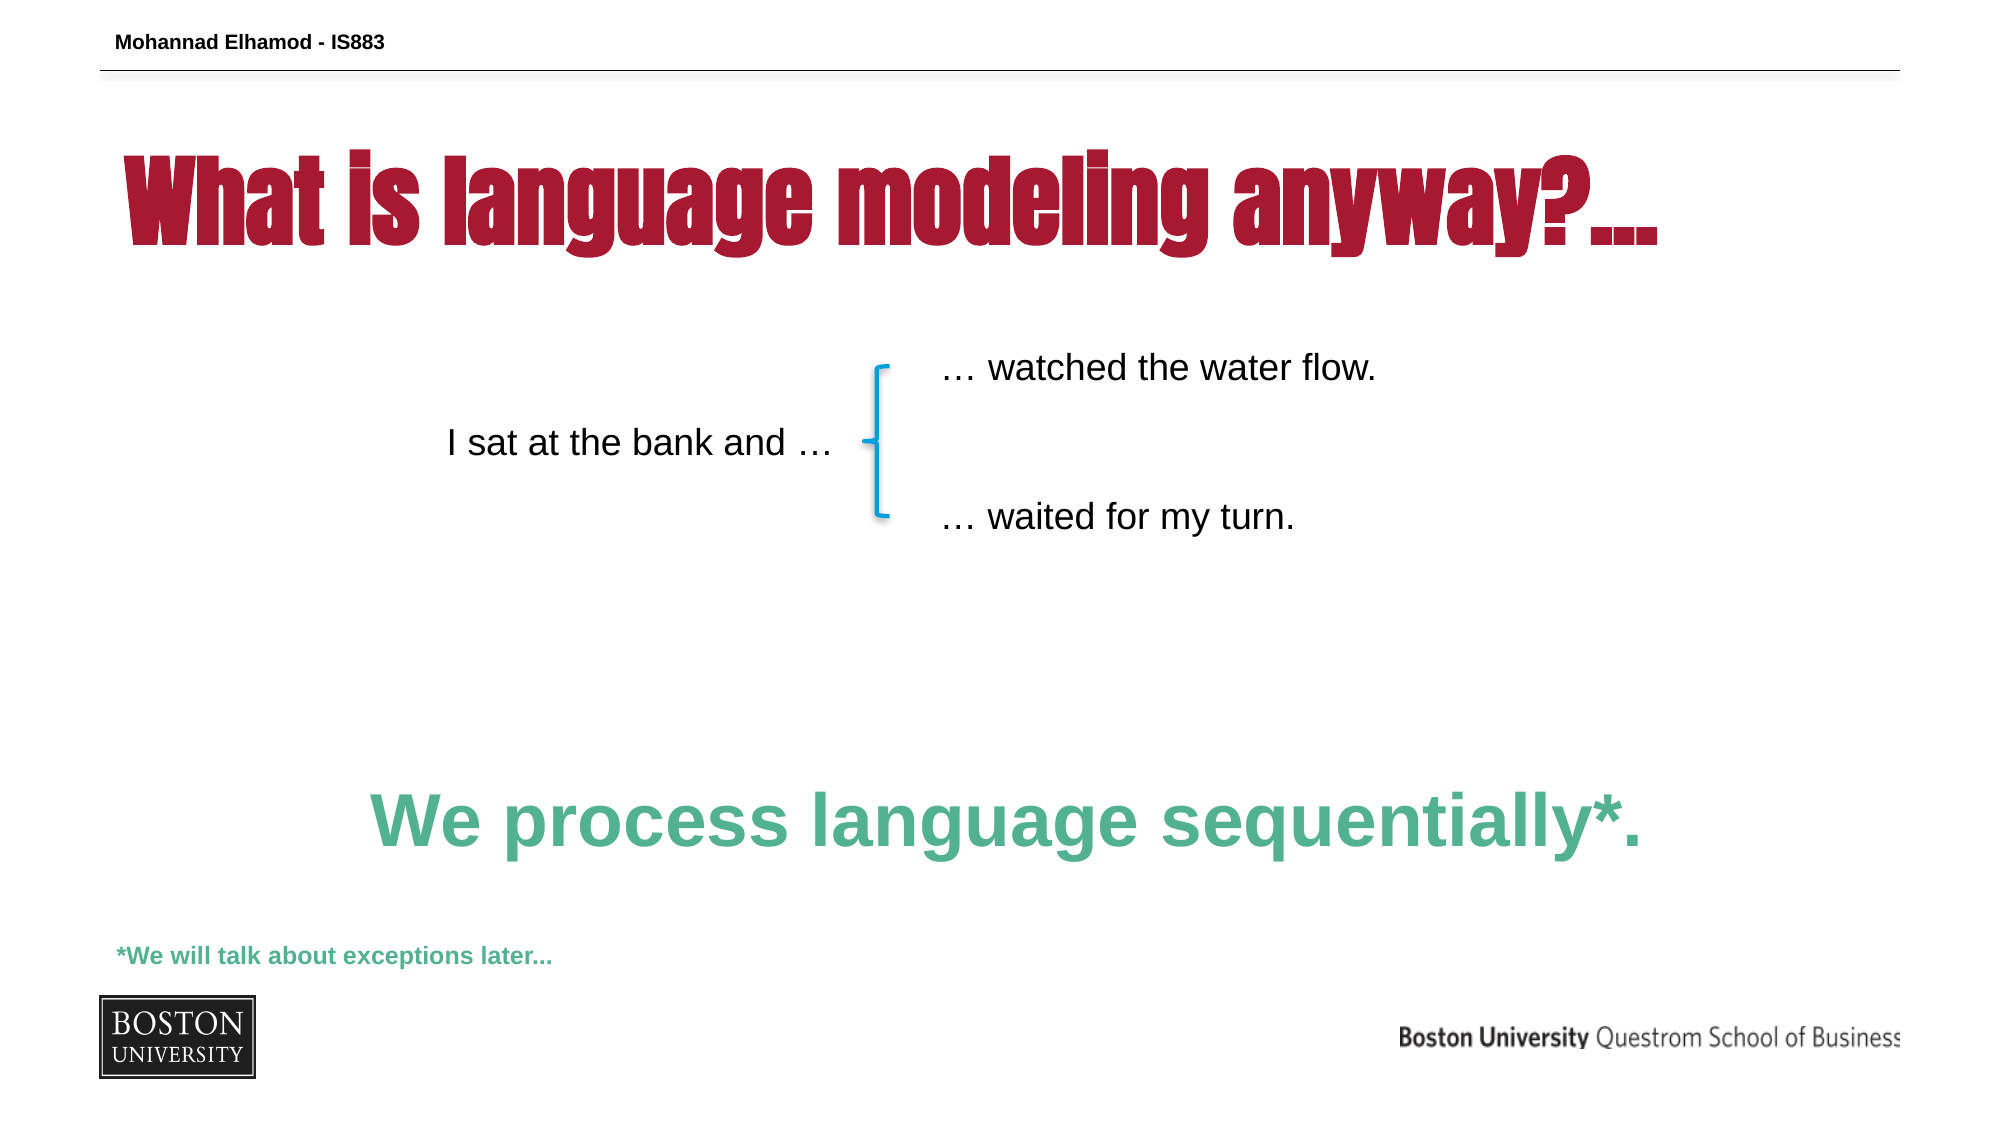

Mohannad Elhamod - IS883
# What is language modeling anyway?...
… watched the water flow.

I sat at the bank and …
… waited for my turn.
We process language sequentially*.
*We will talk about exceptions later...